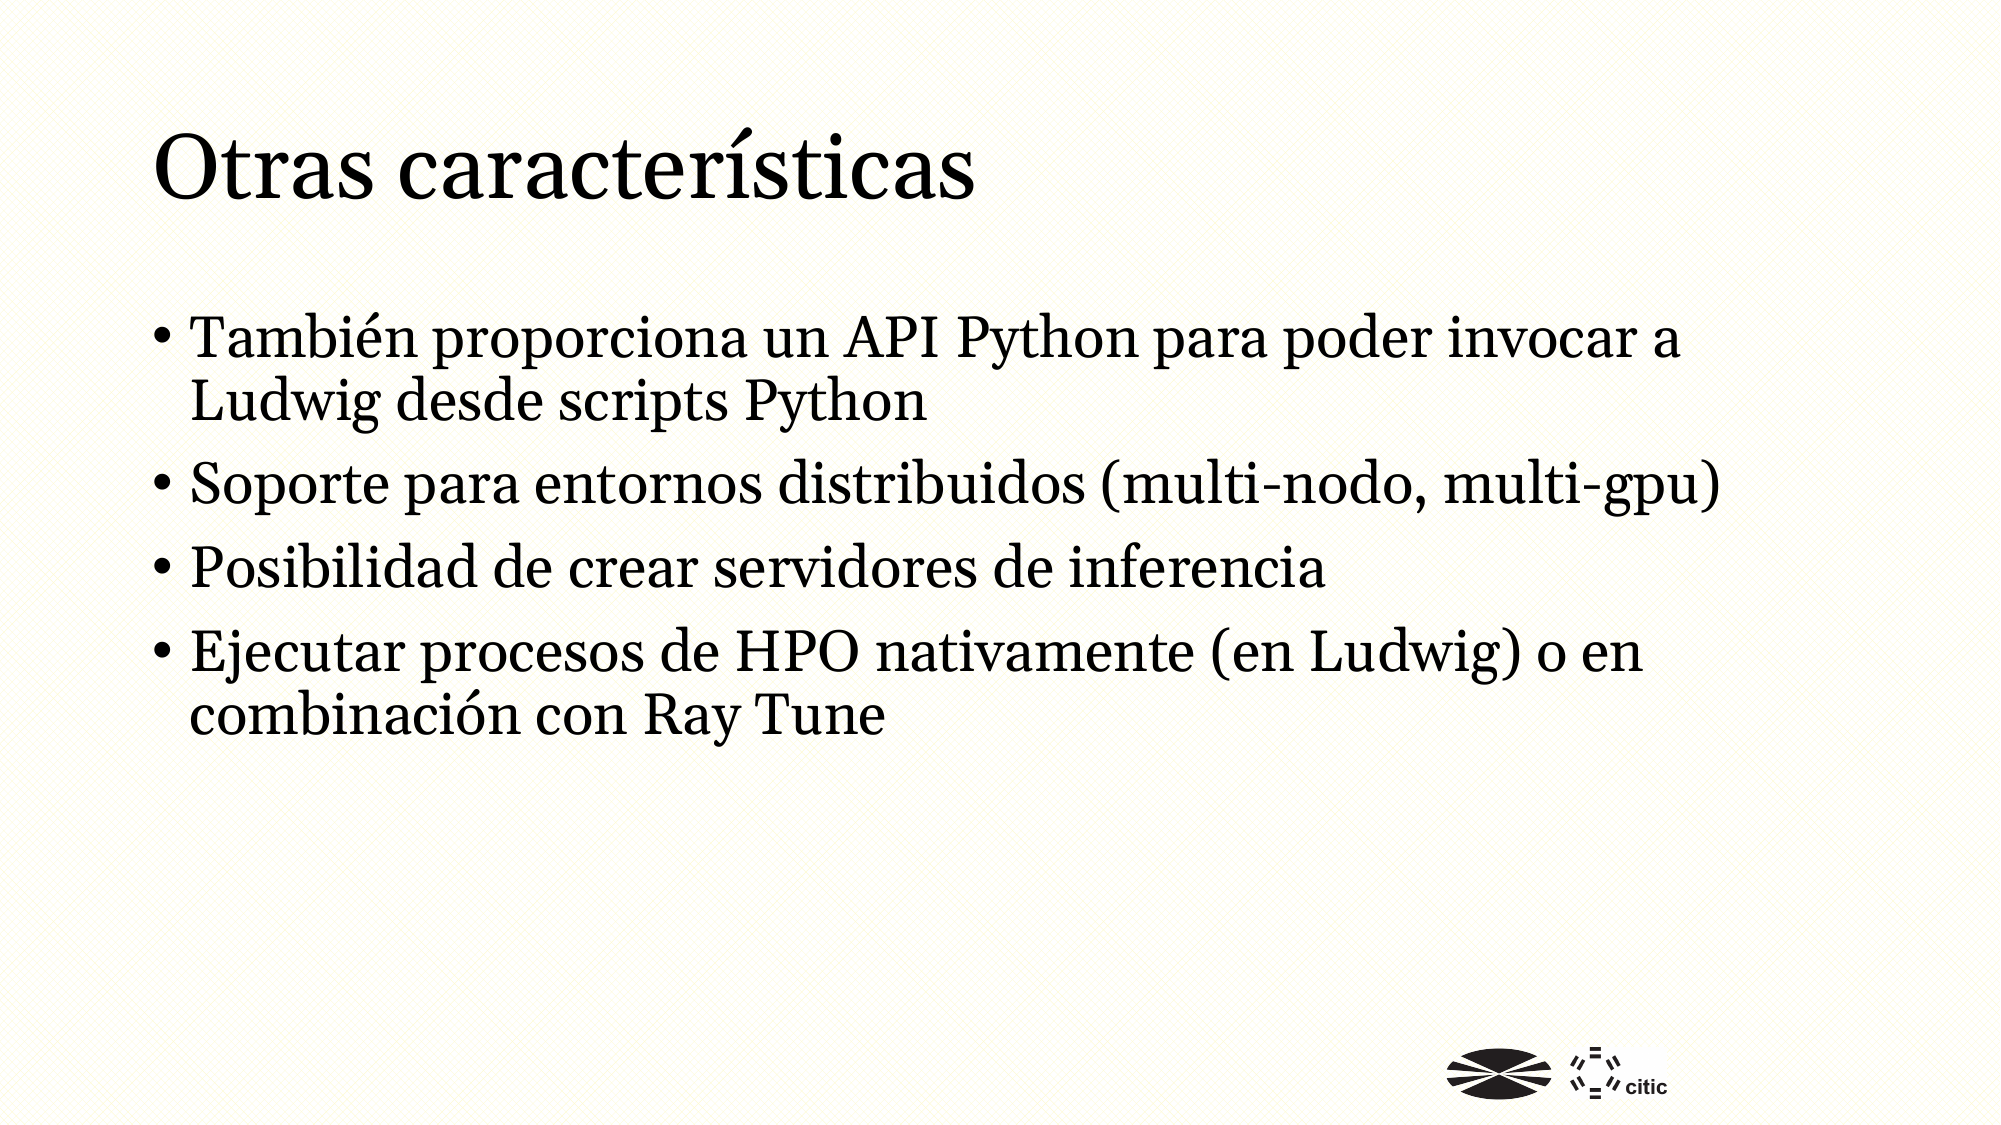

# Otras características
También proporciona un API Python para poder invocar a Ludwig desde scripts Python
Soporte para entornos distribuidos (multi-nodo, multi-gpu)
Posibilidad de crear servidores de inferencia
Ejecutar procesos de HPO nativamente (en Ludwig) o en combinación con Ray Tune